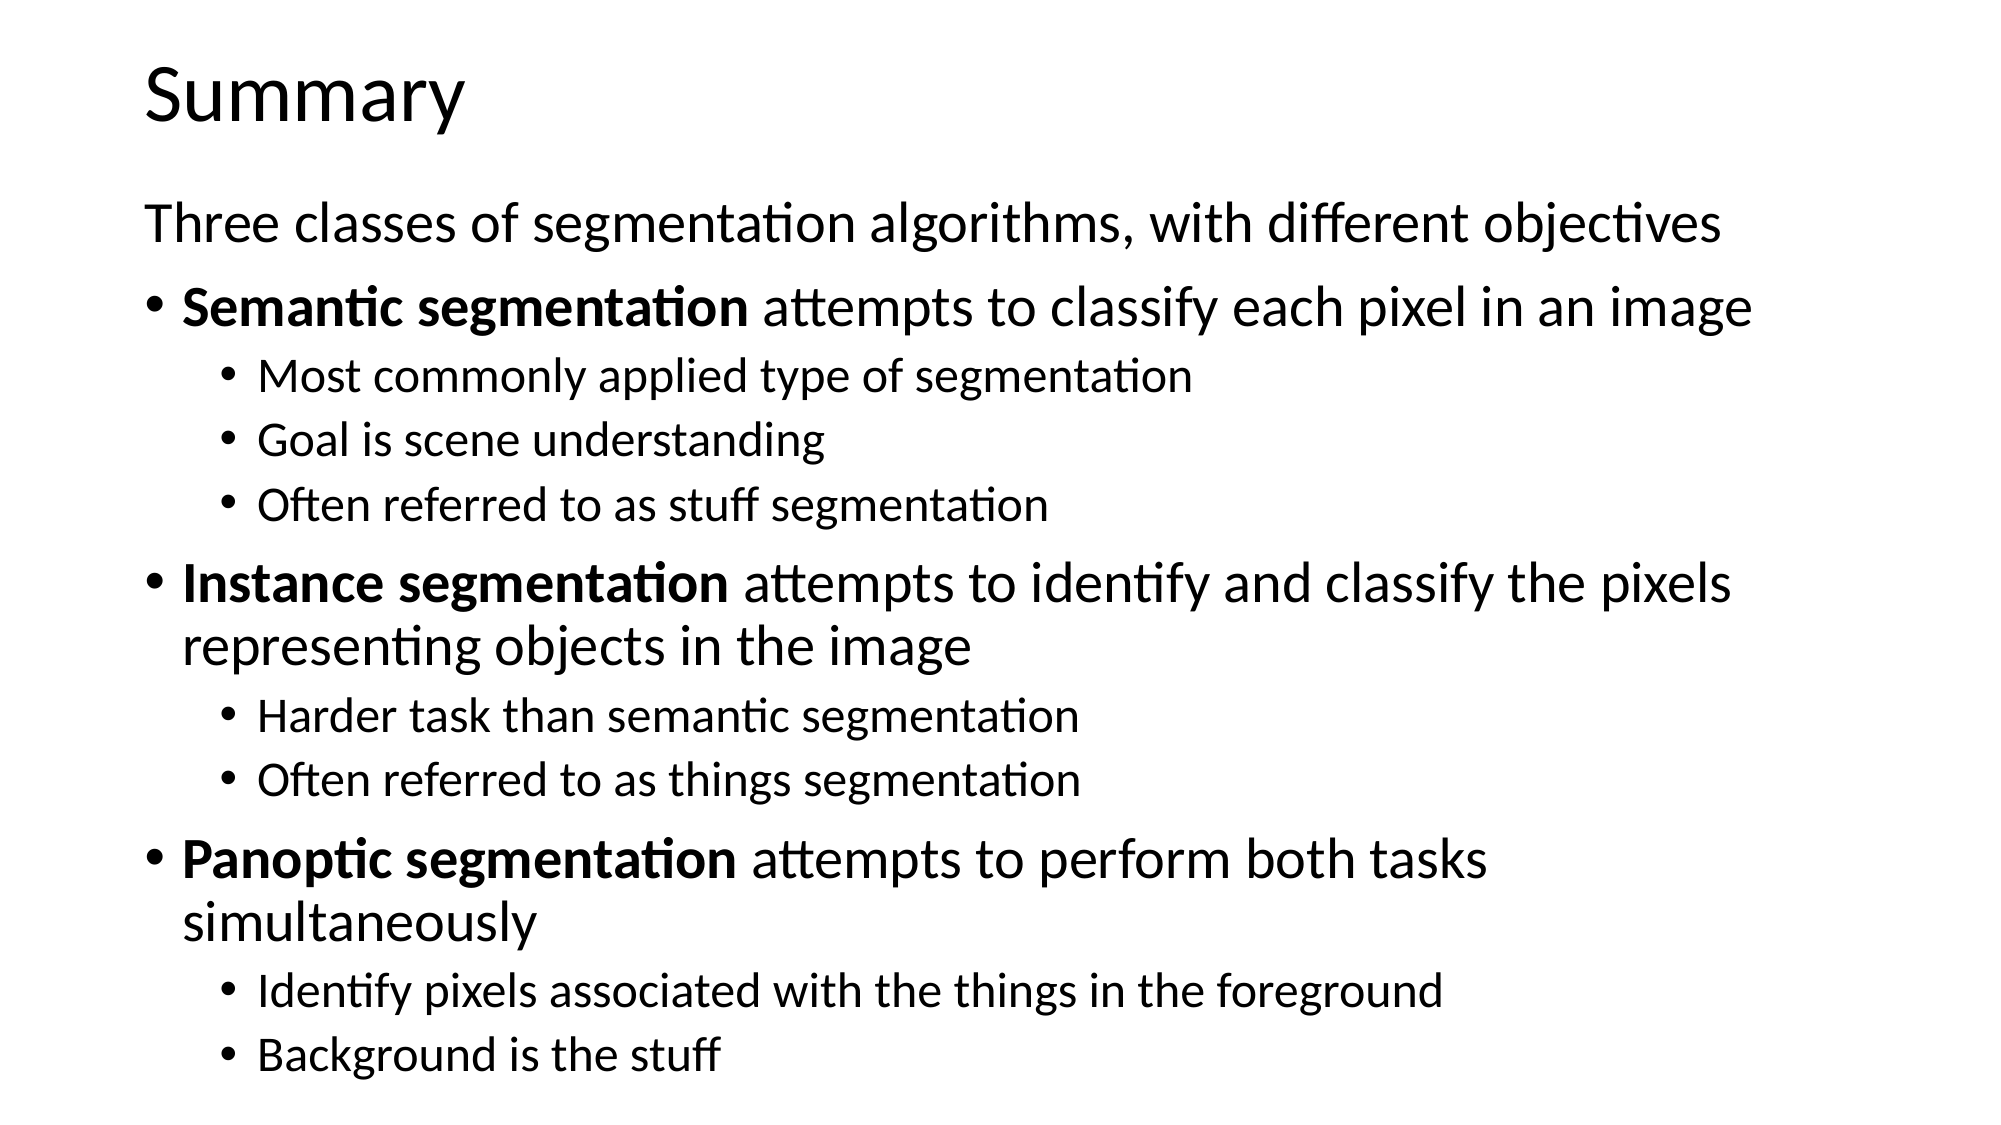

# Summary
Three classes of segmentation algorithms, with different objectives
Semantic segmentation attempts to classify each pixel in an image
Most commonly applied type of segmentation
Goal is scene understanding
Often referred to as stuff segmentation
Instance segmentation attempts to identify and classify the pixels representing objects in the image
Harder task than semantic segmentation
Often referred to as things segmentation
Panoptic segmentation attempts to perform both tasks simultaneously
Identify pixels associated with the things in the foreground
Background is the stuff